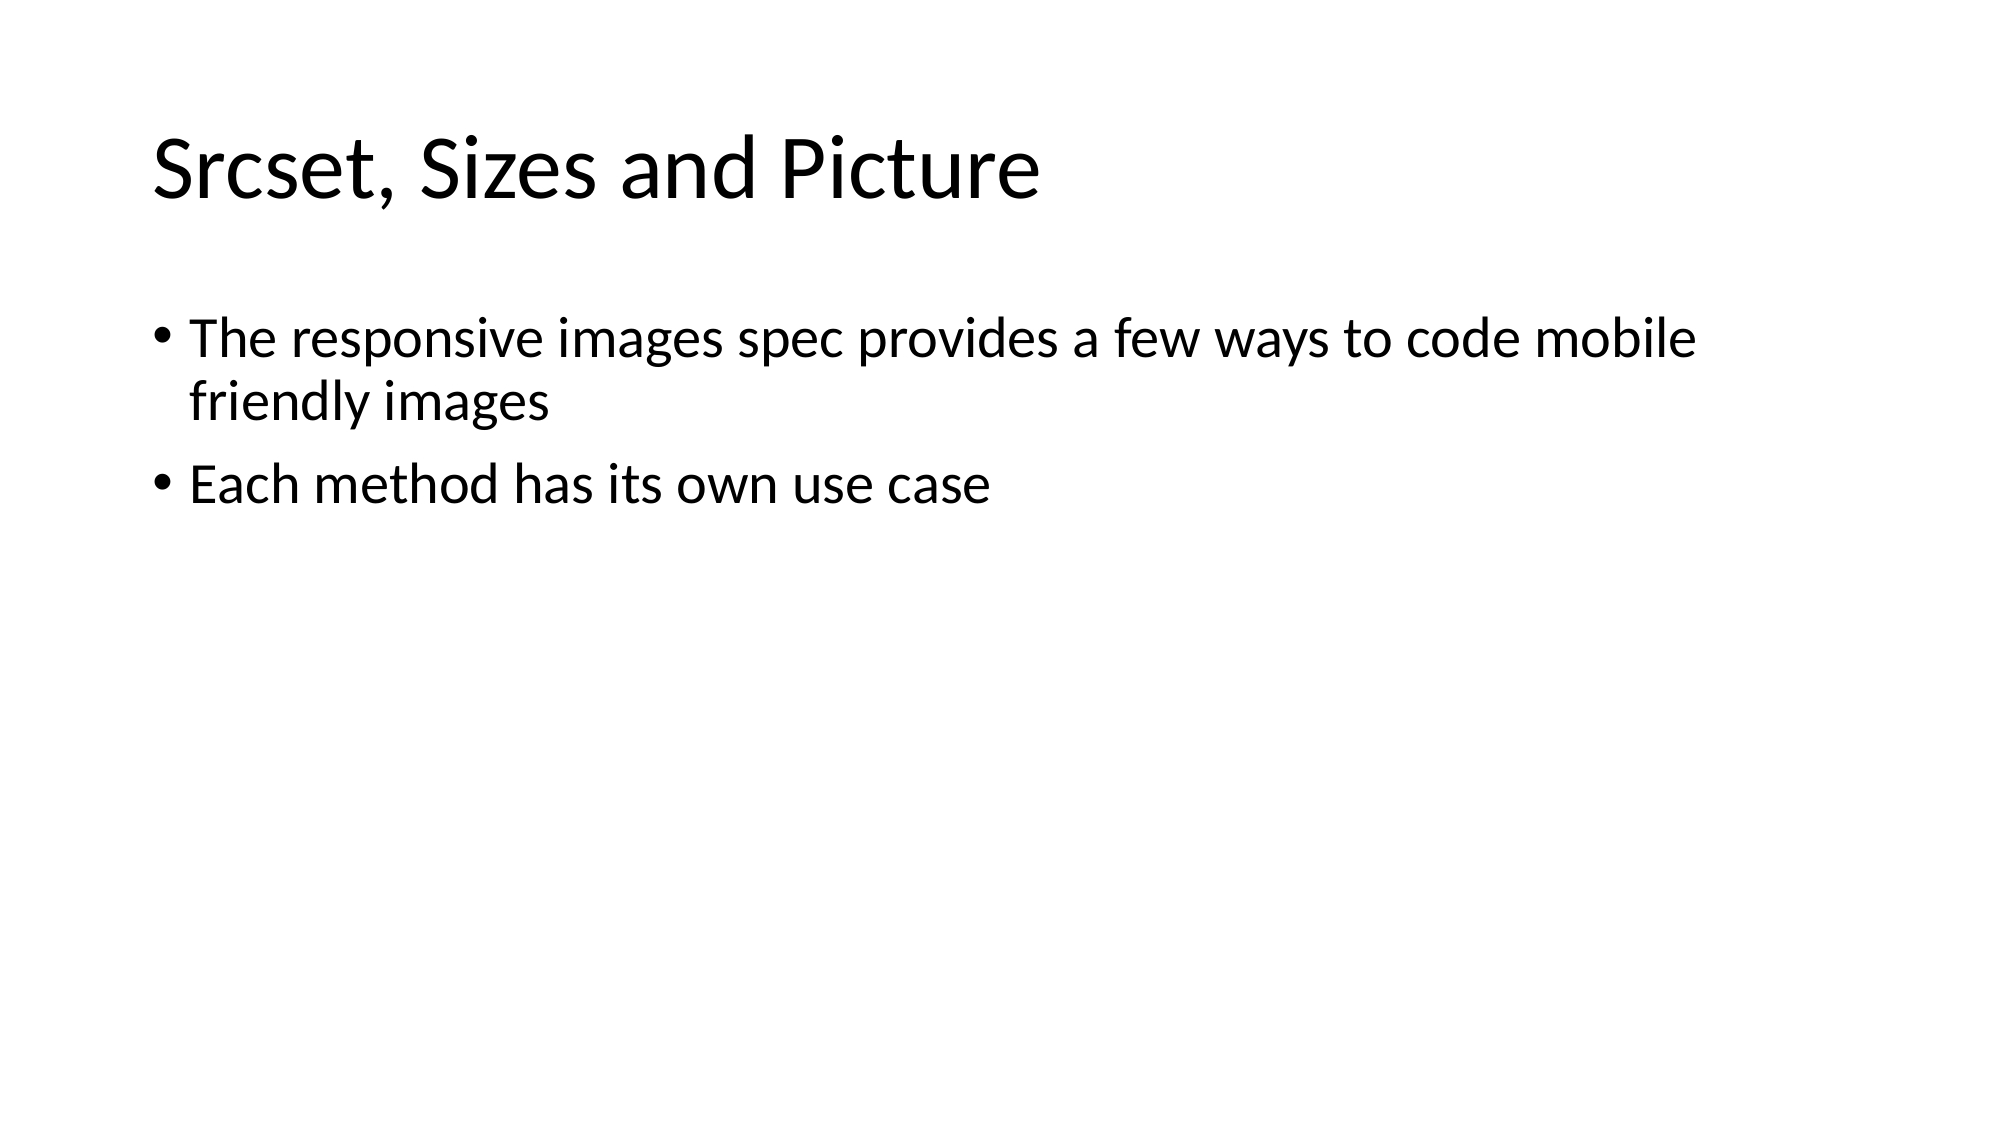

# Srcset, Sizes and Picture
The responsive images spec provides a few ways to code mobile friendly images
Each method has its own use case